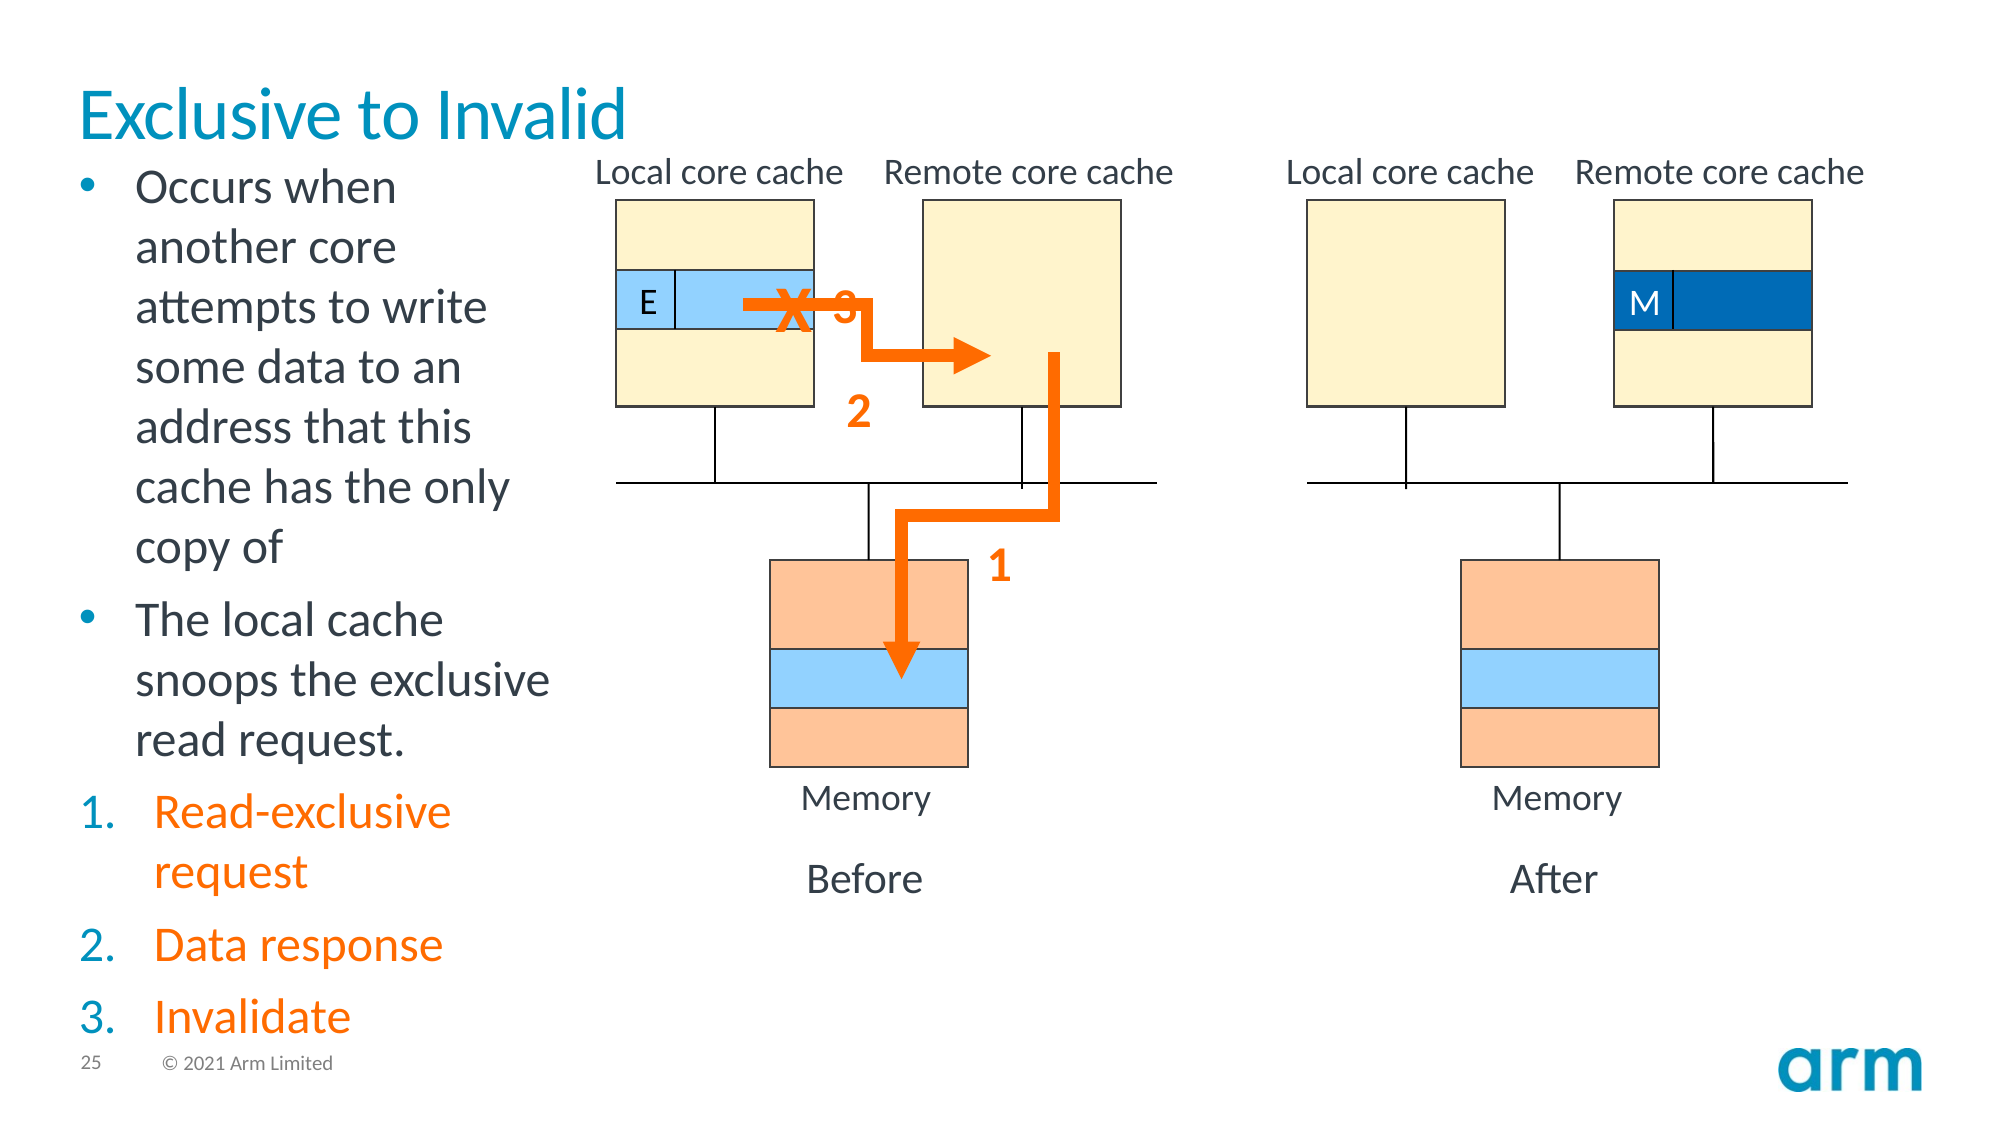

# Exclusive to Invalid
Local core cache
Remote core cache
Local core cache
Remote core cache
Occurs when another core attempts to write some data to an address that this cache has the only copy of
The local cache snoops the exclusive read request.
Read-exclusive request
Data response
Invalidate

 E
M
X
3
2
1

Memory
Memory
Before
After